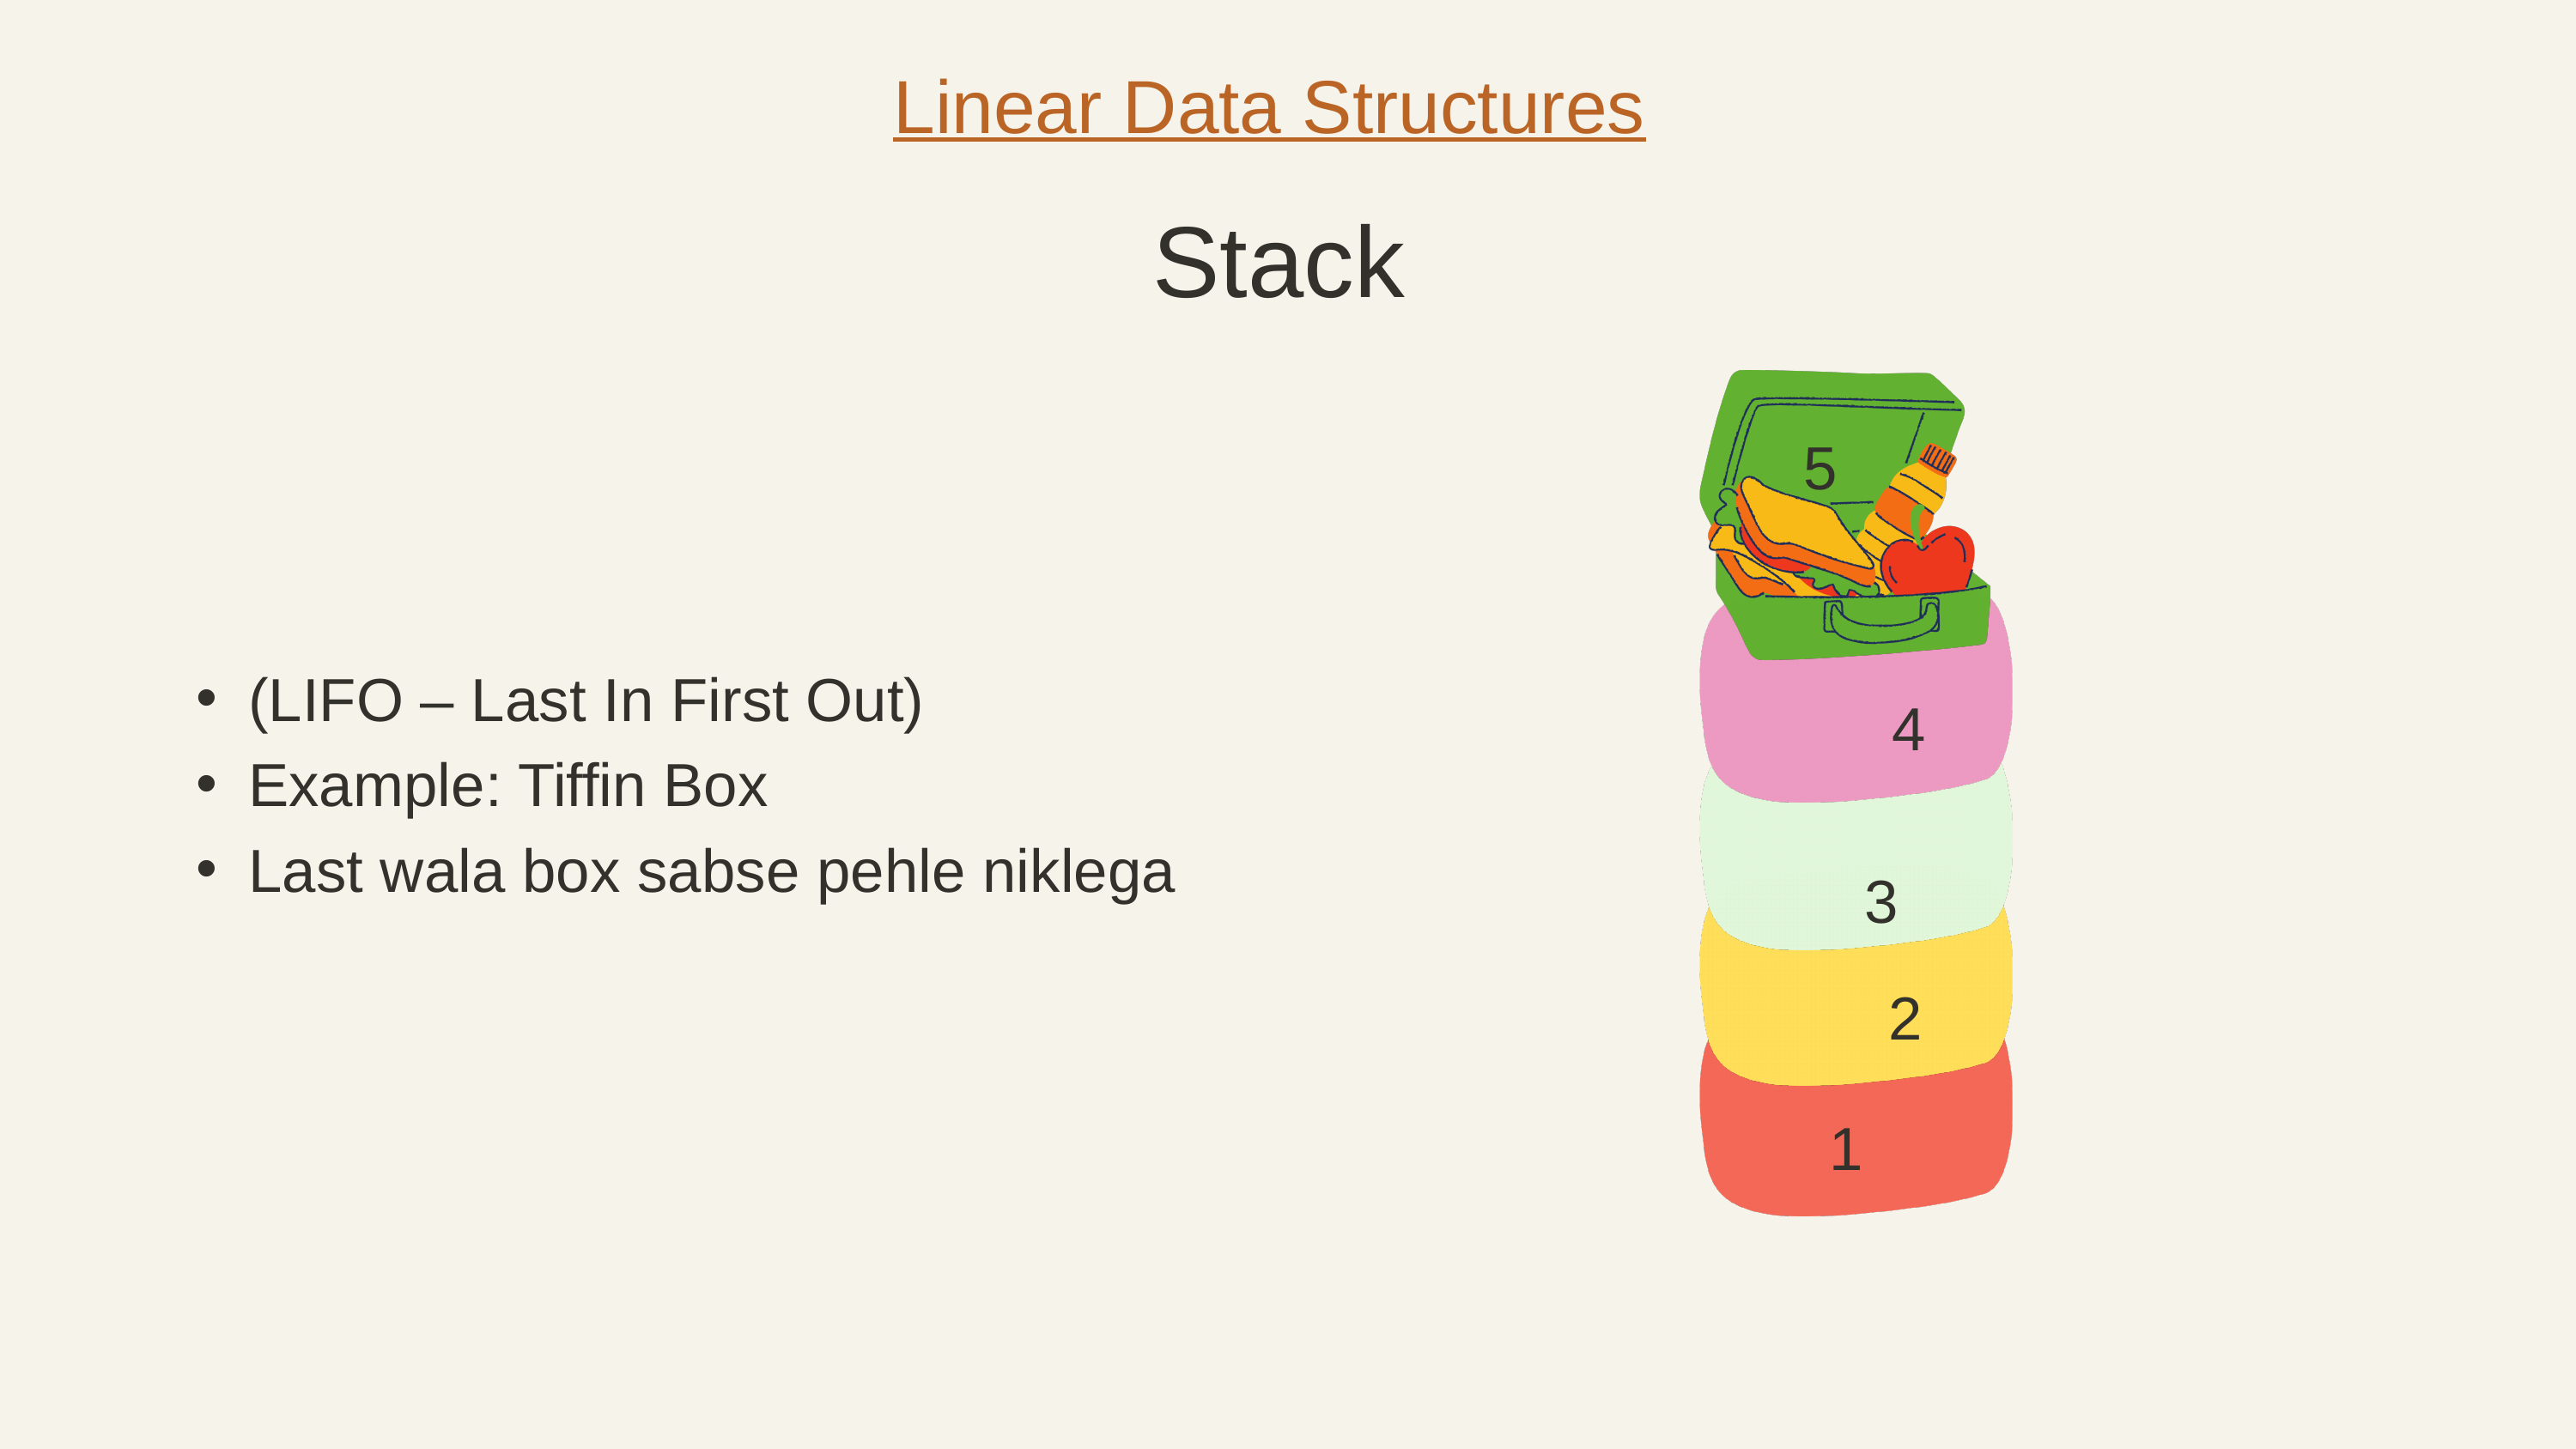

Linear Data Structures
Stack

5

(LIFO – Last In First Out)
Example: Tiffin Box
Last wala box sabse pehle niklega
4

3

2

1